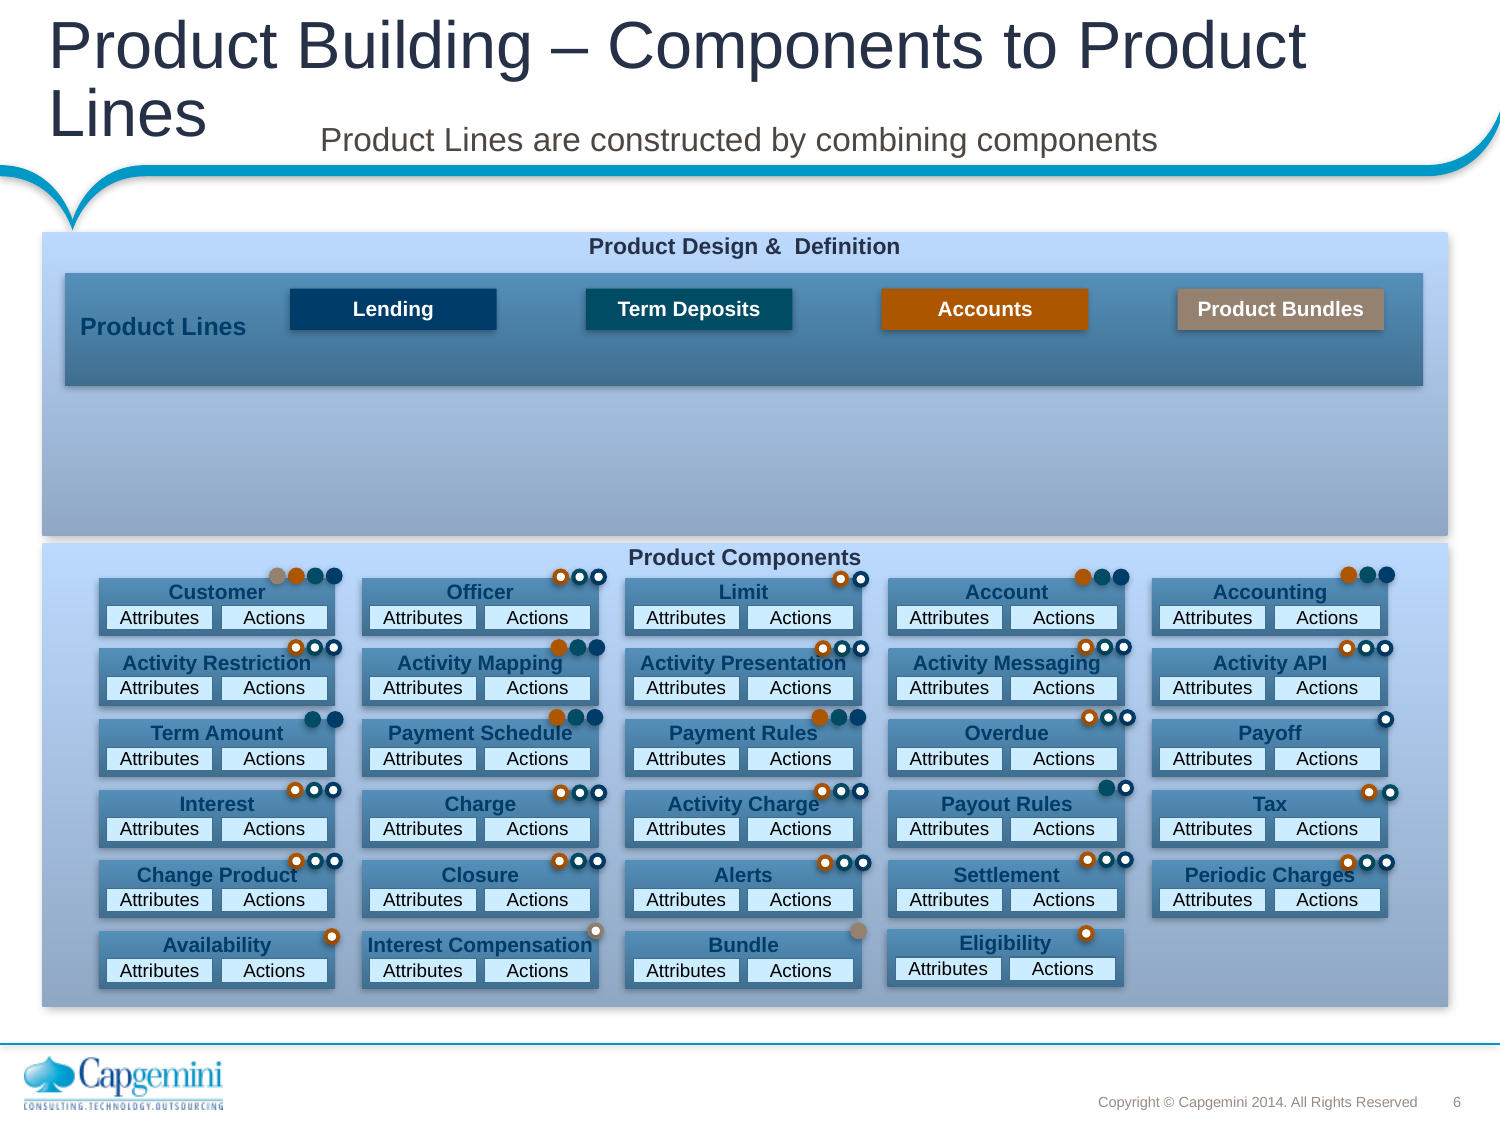

# Product Building – Components to Product Lines
Product Lines are constructed by combining components
Product Design &  Definition
Product Lines
Lending
Term Deposits
Accounts
Product Bundles
Product Components

Customer
Attributes
Actions
Officer
Attributes
Actions
Limit
Attributes
Actions
Account
Attributes
Actions
Accounting
Attributes
Actions

Activity Restriction
Attributes
Actions
Activity Mapping
Attributes
Actions
Activity Presentation
Attributes
Actions
Activity Messaging
Attributes
Actions
Activity API
Attributes
Actions

Term Amount
Attributes
Actions
Payment Schedule
Attributes
Actions
Payment Rules
Attributes
Actions
Overdue
Attributes
Actions
Payoff
Attributes
Actions

Interest
Attributes
Actions
Charge
Attributes
Actions
Activity Charge
Attributes
Actions
Payout Rules
Attributes
Actions
Tax
Attributes
Actions

Change Product
Attributes
Actions
Closure
Attributes
Actions
Alerts
Attributes
Actions
Settlement
Attributes
Actions
Periodic Charges
Attributes
Actions

Eligibility
Attributes
Actions
Availability
Attributes
Actions
Interest Compensation
Attributes
Actions
Bundle
Attributes
Actions